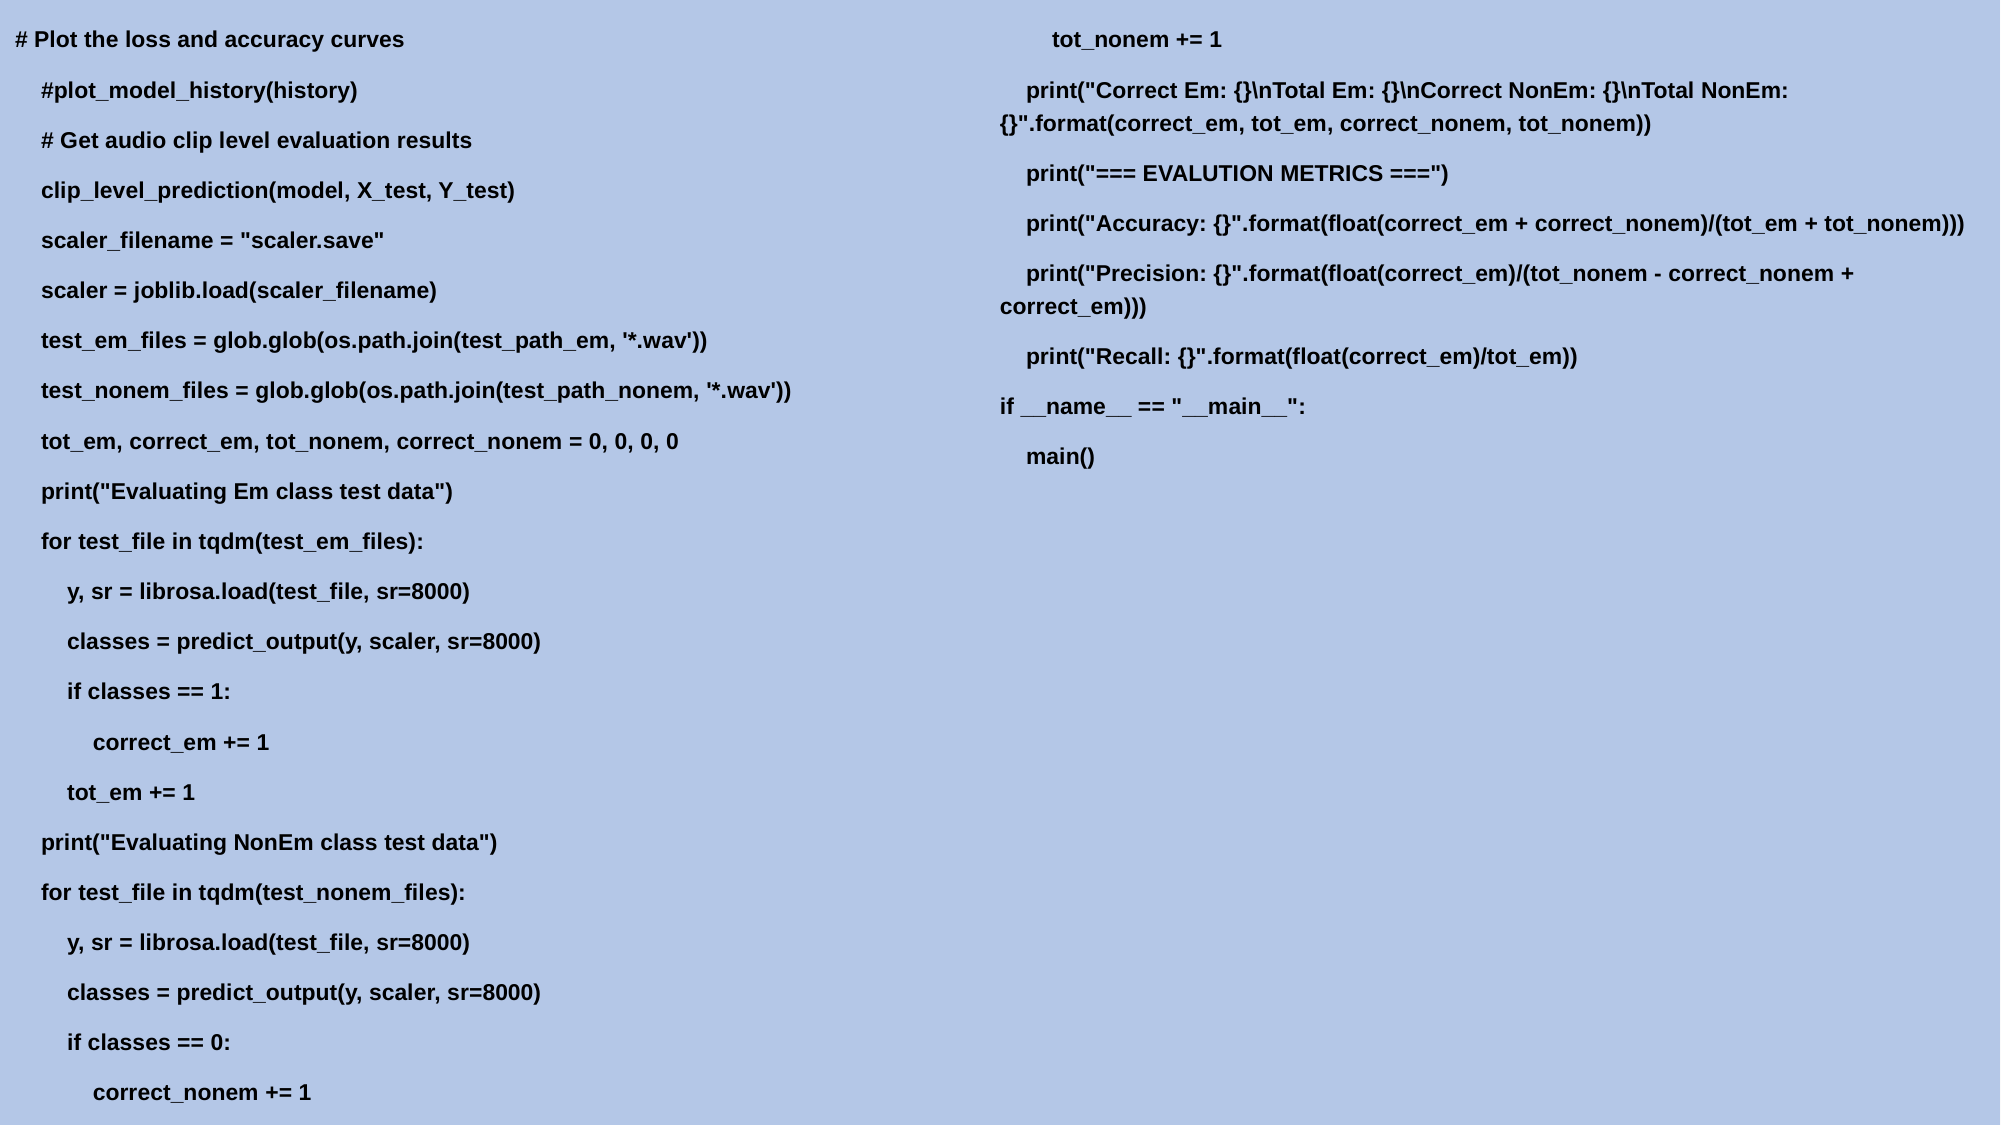

# Plot the loss and accuracy curves
    #plot_model_history(history)
    # Get audio clip level evaluation results
    clip_level_prediction(model, X_test, Y_test)
    scaler_filename = "scaler.save"
    scaler = joblib.load(scaler_filename)
    test_em_files = glob.glob(os.path.join(test_path_em, '*.wav'))
    test_nonem_files = glob.glob(os.path.join(test_path_nonem, '*.wav'))
    tot_em, correct_em, tot_nonem, correct_nonem = 0, 0, 0, 0
    print("Evaluating Em class test data")
    for test_file in tqdm(test_em_files):
        y, sr = librosa.load(test_file, sr=8000)
        classes = predict_output(y, scaler, sr=8000)
        if classes == 1:
            correct_em += 1
        tot_em += 1
    print("Evaluating NonEm class test data")
    for test_file in tqdm(test_nonem_files):
        y, sr = librosa.load(test_file, sr=8000)
        classes = predict_output(y, scaler, sr=8000)
        if classes == 0:
            correct_nonem += 1
        tot_nonem += 1
    print("Correct Em: {}\nTotal Em: {}\nCorrect NonEm: {}\nTotal NonEm: {}".format(correct_em, tot_em, correct_nonem, tot_nonem))
    print("=== EVALUTION METRICS ===")
    print("Accuracy: {}".format(float(correct_em + correct_nonem)/(tot_em + tot_nonem)))
    print("Precision: {}".format(float(correct_em)/(tot_nonem - correct_nonem + correct_em)))
    print("Recall: {}".format(float(correct_em)/tot_em))
if __name__ == "__main__":
    main()